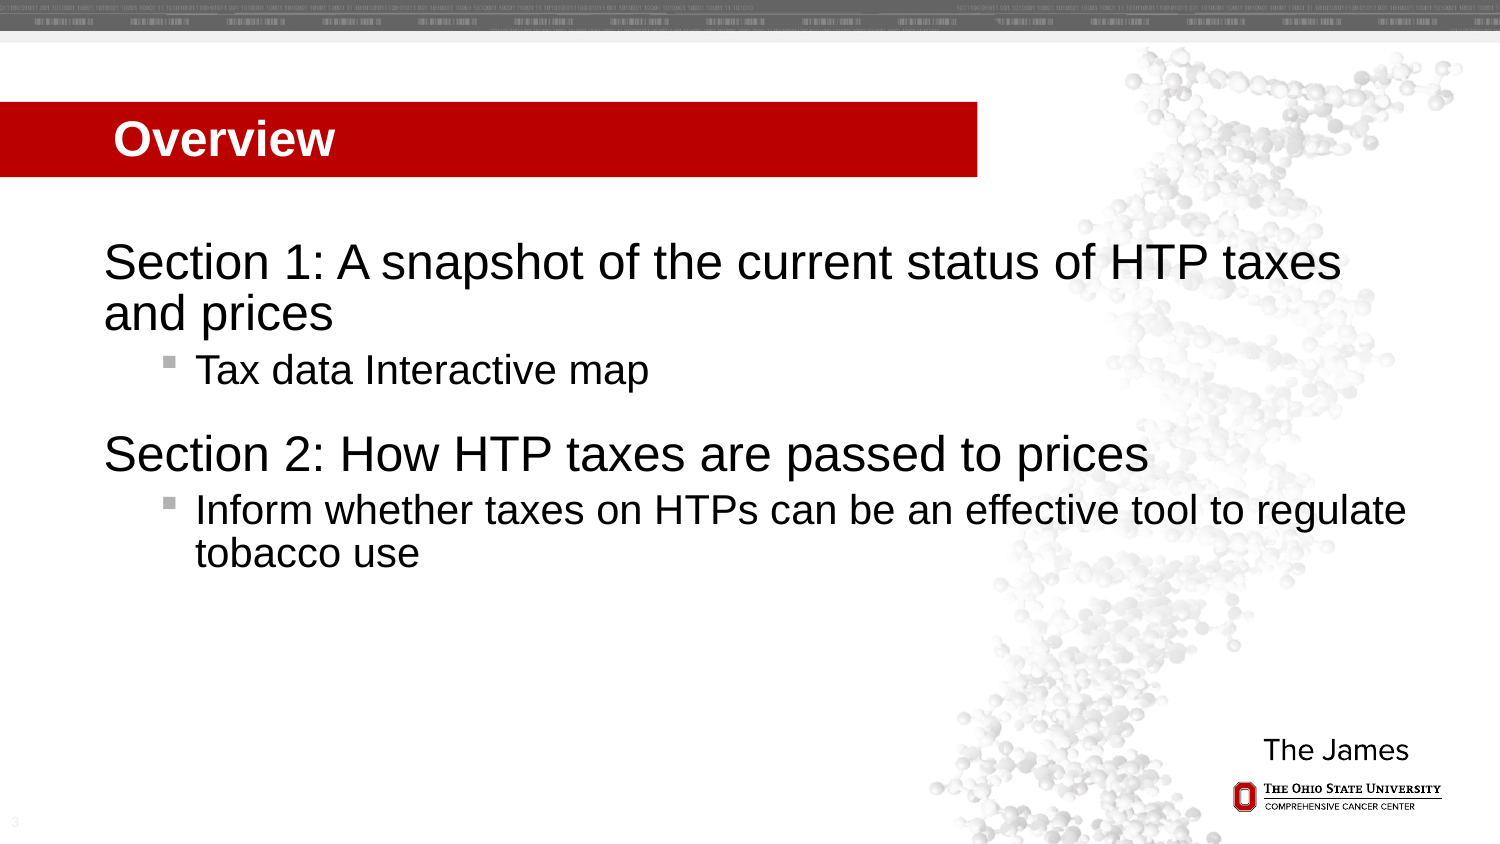

# Overview
Section 1: A snapshot of the current status of HTP taxes and prices
Tax data Interactive map
Section 2: How HTP taxes are passed to prices
Inform whether taxes on HTPs can be an effective tool to regulate tobacco use
3